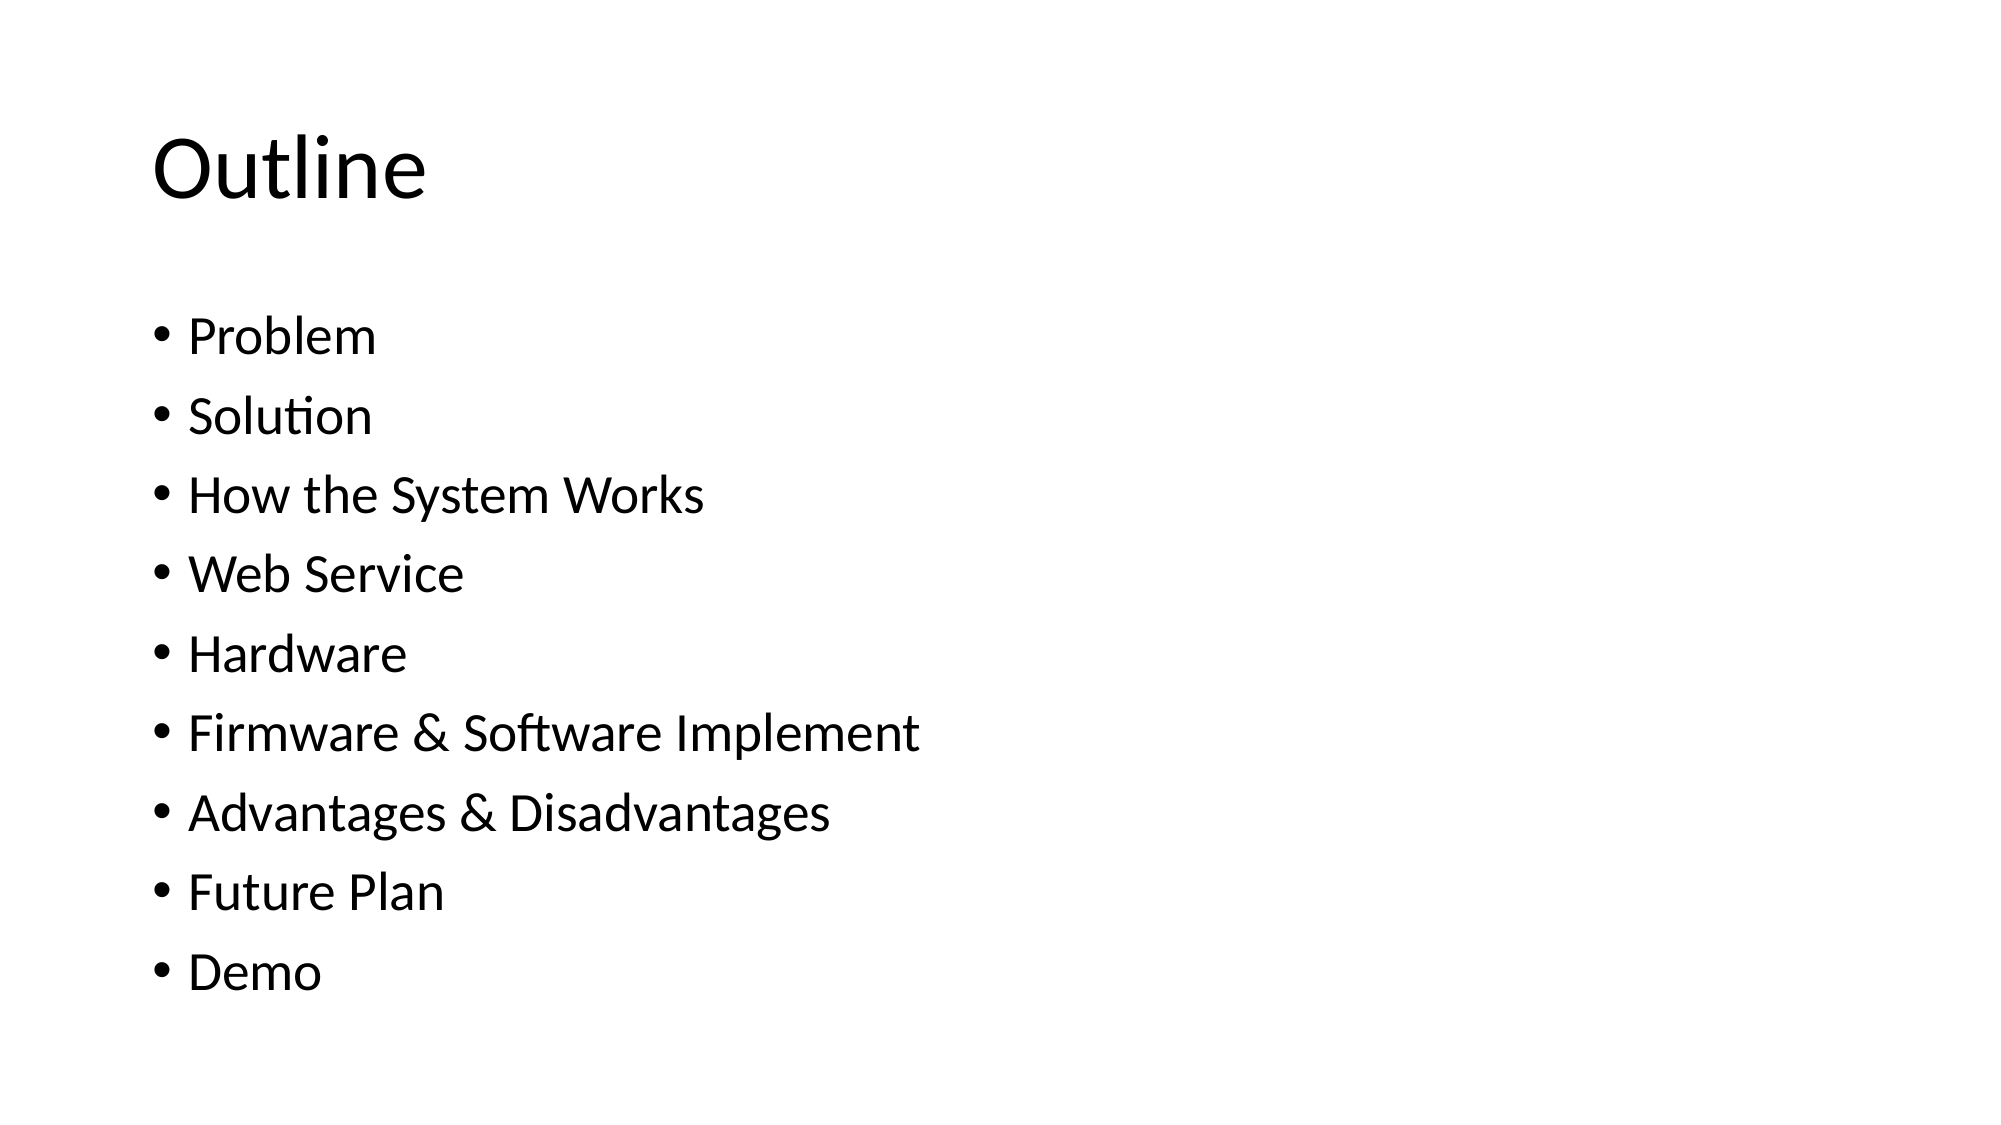

# Outline
Problem
Solution
How the System Works
Web Service
Hardware
Firmware & Software Implement
Advantages & Disadvantages
Future Plan
Demo